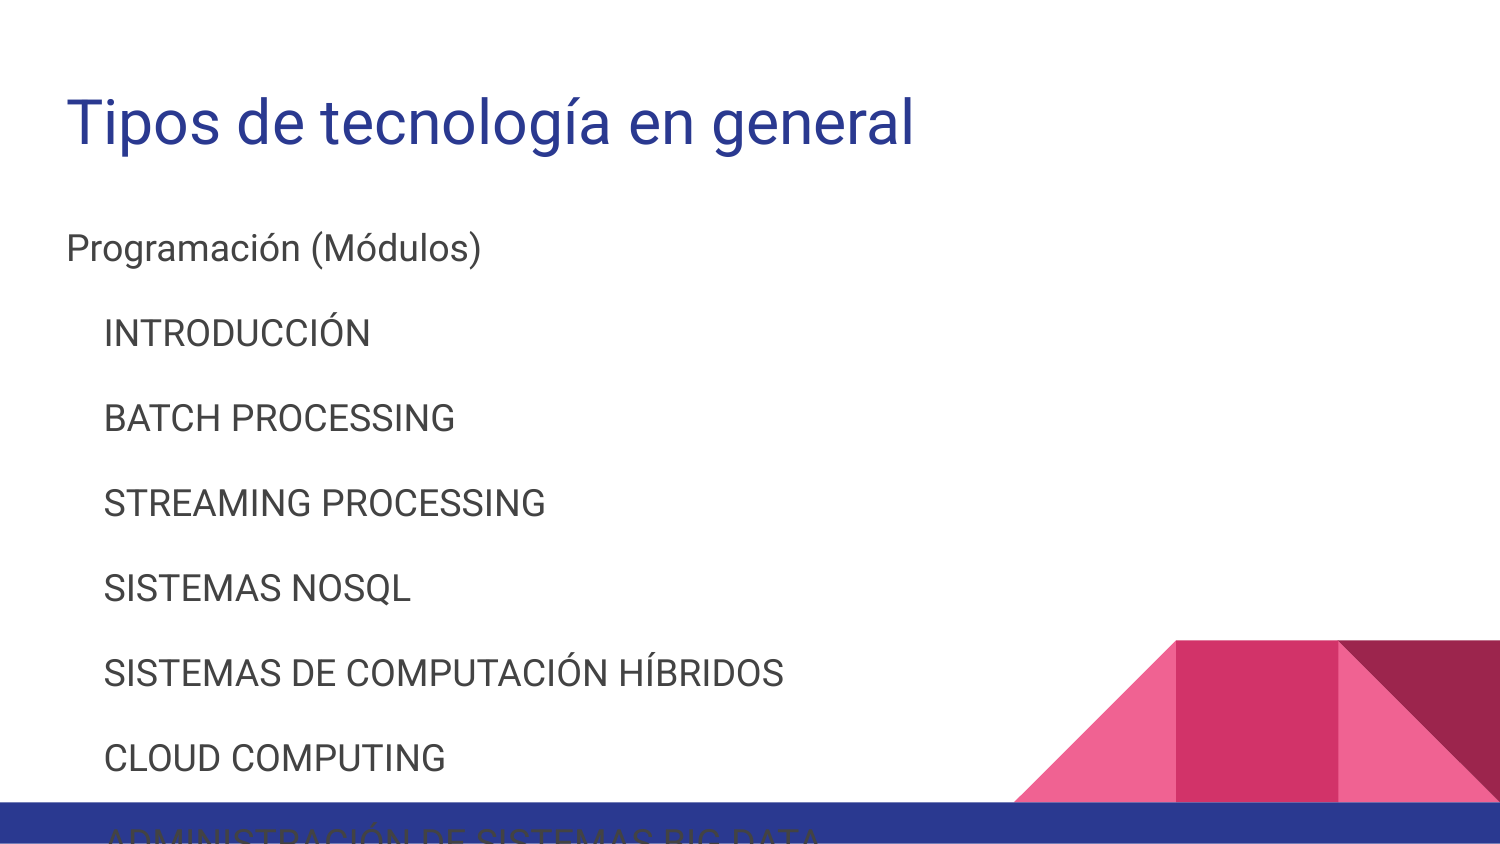

# Tipos de tecnología en general

Programación (Módulos)
INTRODUCCIÓN
BATCH PROCESSING
STREAMING PROCESSING
SISTEMAS NOSQL
SISTEMAS DE COMPUTACIÓN HÍBRIDOS
CLOUD COMPUTING
ADMINISTRACIÓN DE SISTEMAS BIG DATA
ANÁLISIS AVANZADO DE DATOS
VISUALIZACIÓN DE DATOS